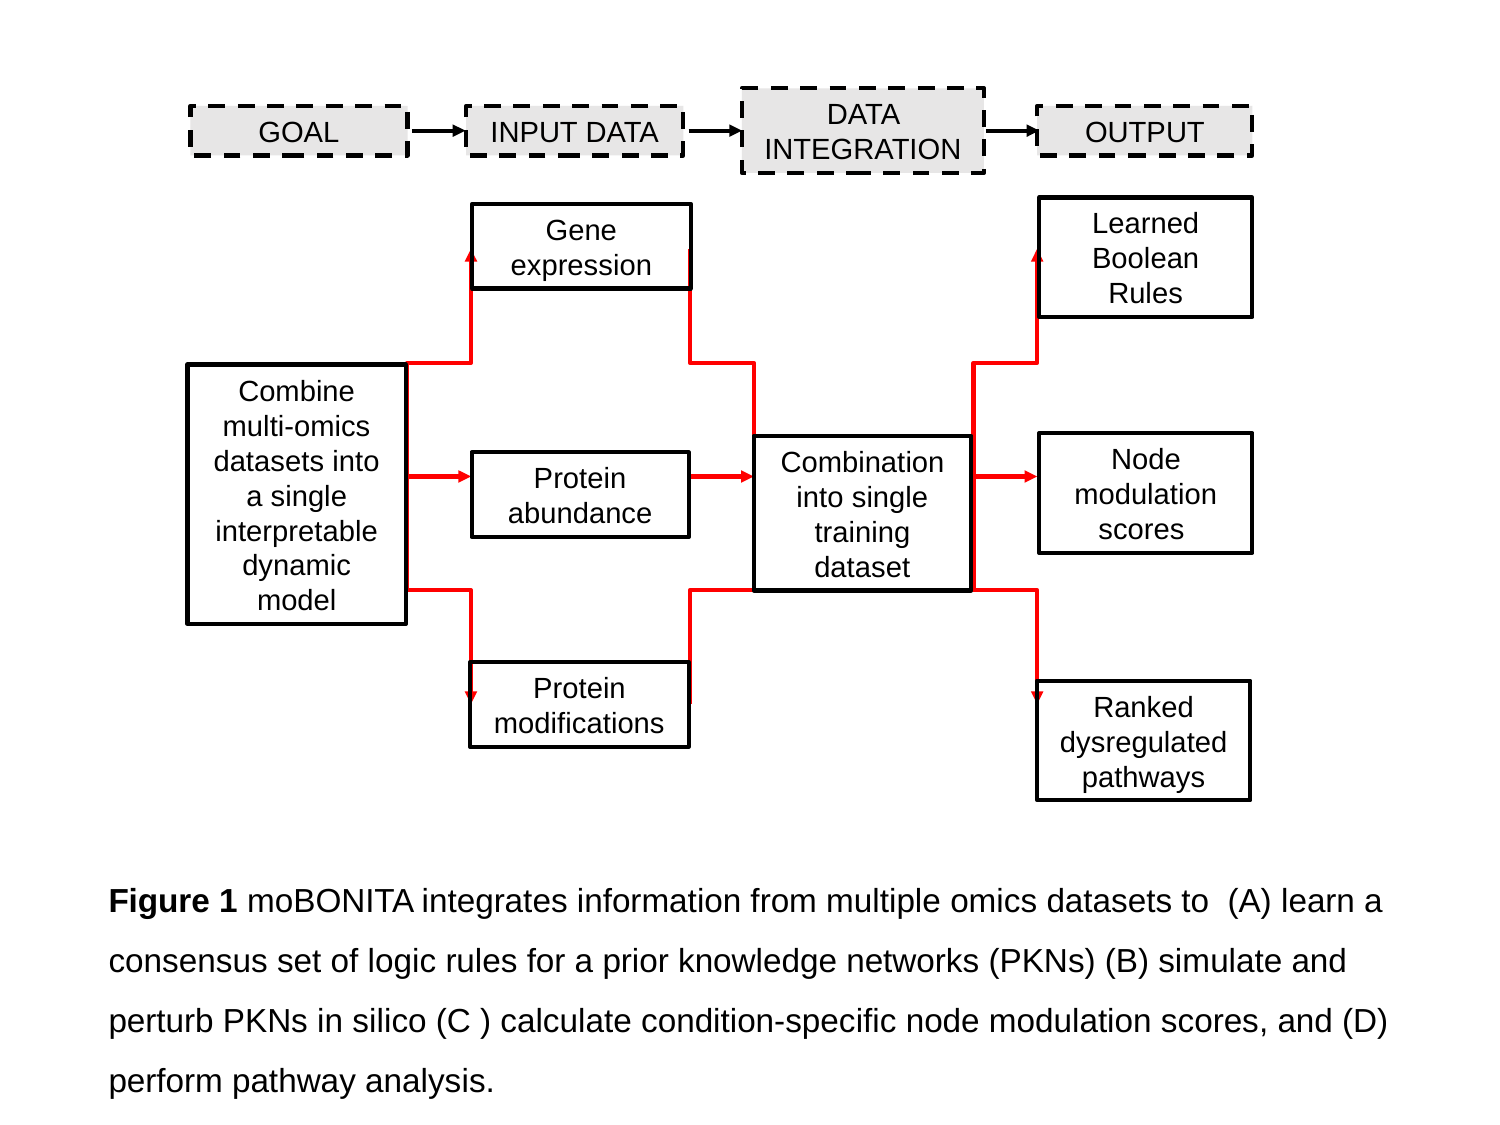

DATA INTEGRATION
GOAL
INPUT DATA
OUTPUT
Gene expression
Learned Boolean Rules
Combine multi-omics datasets into a single interpretable dynamic model
Node modulation scores
Combination into single training dataset
Protein abundance
Protein modifications
Ranked dysregulated pathways
Figure 1 moBONITA integrates information from multiple omics datasets to  (A) learn a consensus set of logic rules for a prior knowledge networks (PKNs) (B) simulate and perturb PKNs in silico (C ) calculate condition-specific node modulation scores, and (D) perform pathway analysis.